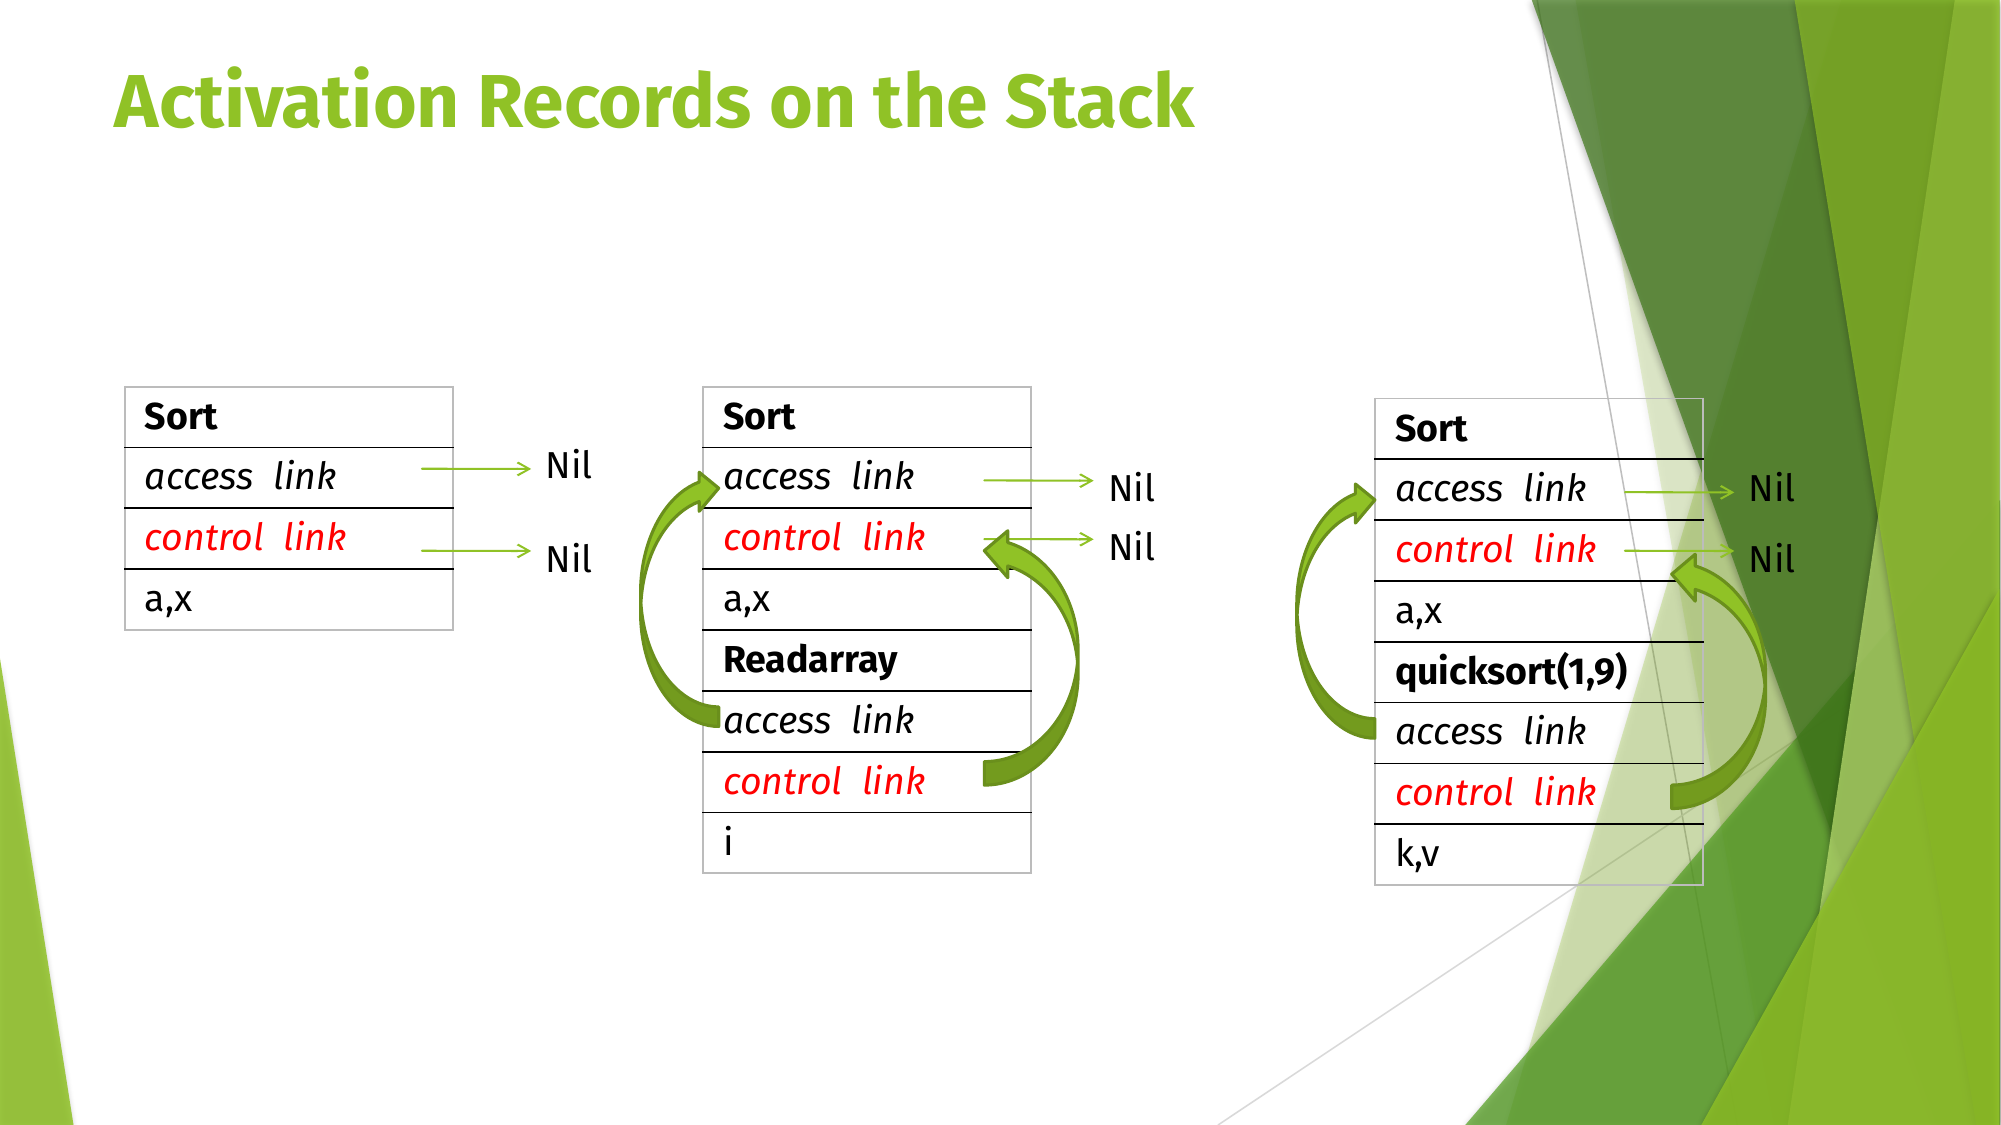

# Activation Records on the Stack
| Sort |
| --- |
| access link |
| control link |
| a,x |
| Sort |
| --- |
| access link |
| control link |
| a,x |
| Readarray |
| access link |
| control link |
| i |
| Sort |
| --- |
| access link |
| control link |
| a,x |
| quicksort(1,9) |
| access link |
| control link |
| k,v |
Nil
Nil
Nil

Nil
Nil

Nil